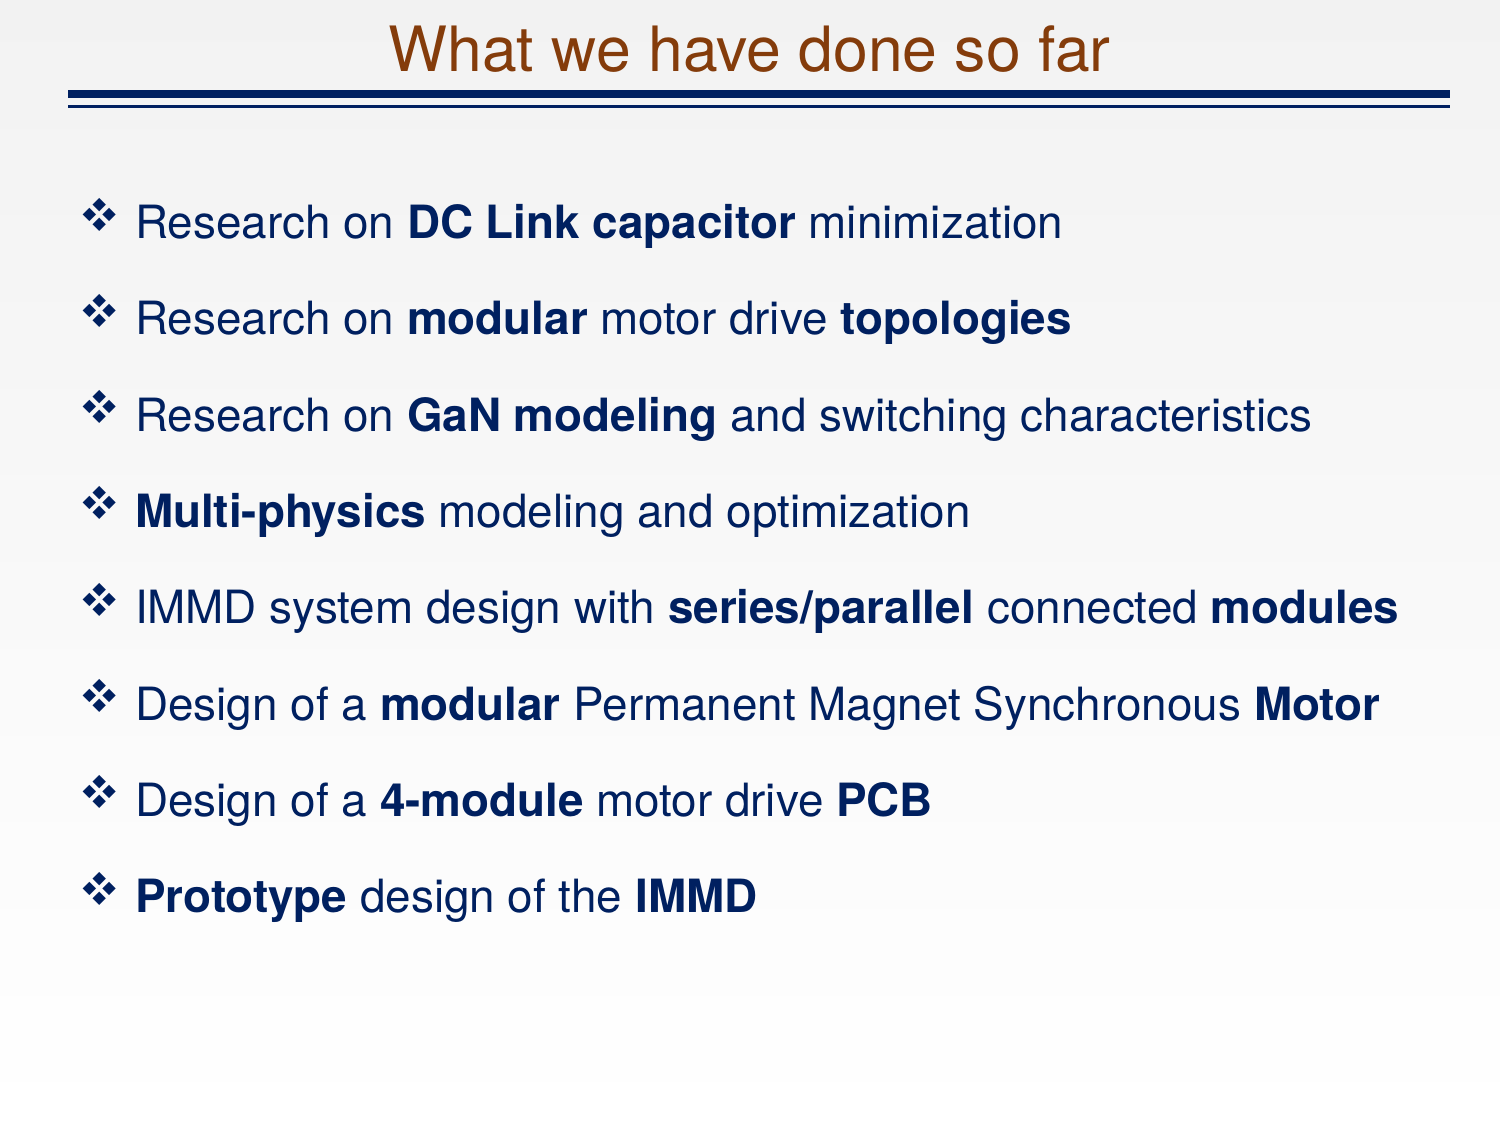

What we have done so far
Research on DC Link capacitor minimization
Research on modular motor drive topologies
Research on GaN modeling and switching characteristics
Multi-physics modeling and optimization
IMMD system design with series/parallel connected modules
Design of a modular Permanent Magnet Synchronous Motor
Design of a 4-module motor drive PCB
Prototype design of the IMMD